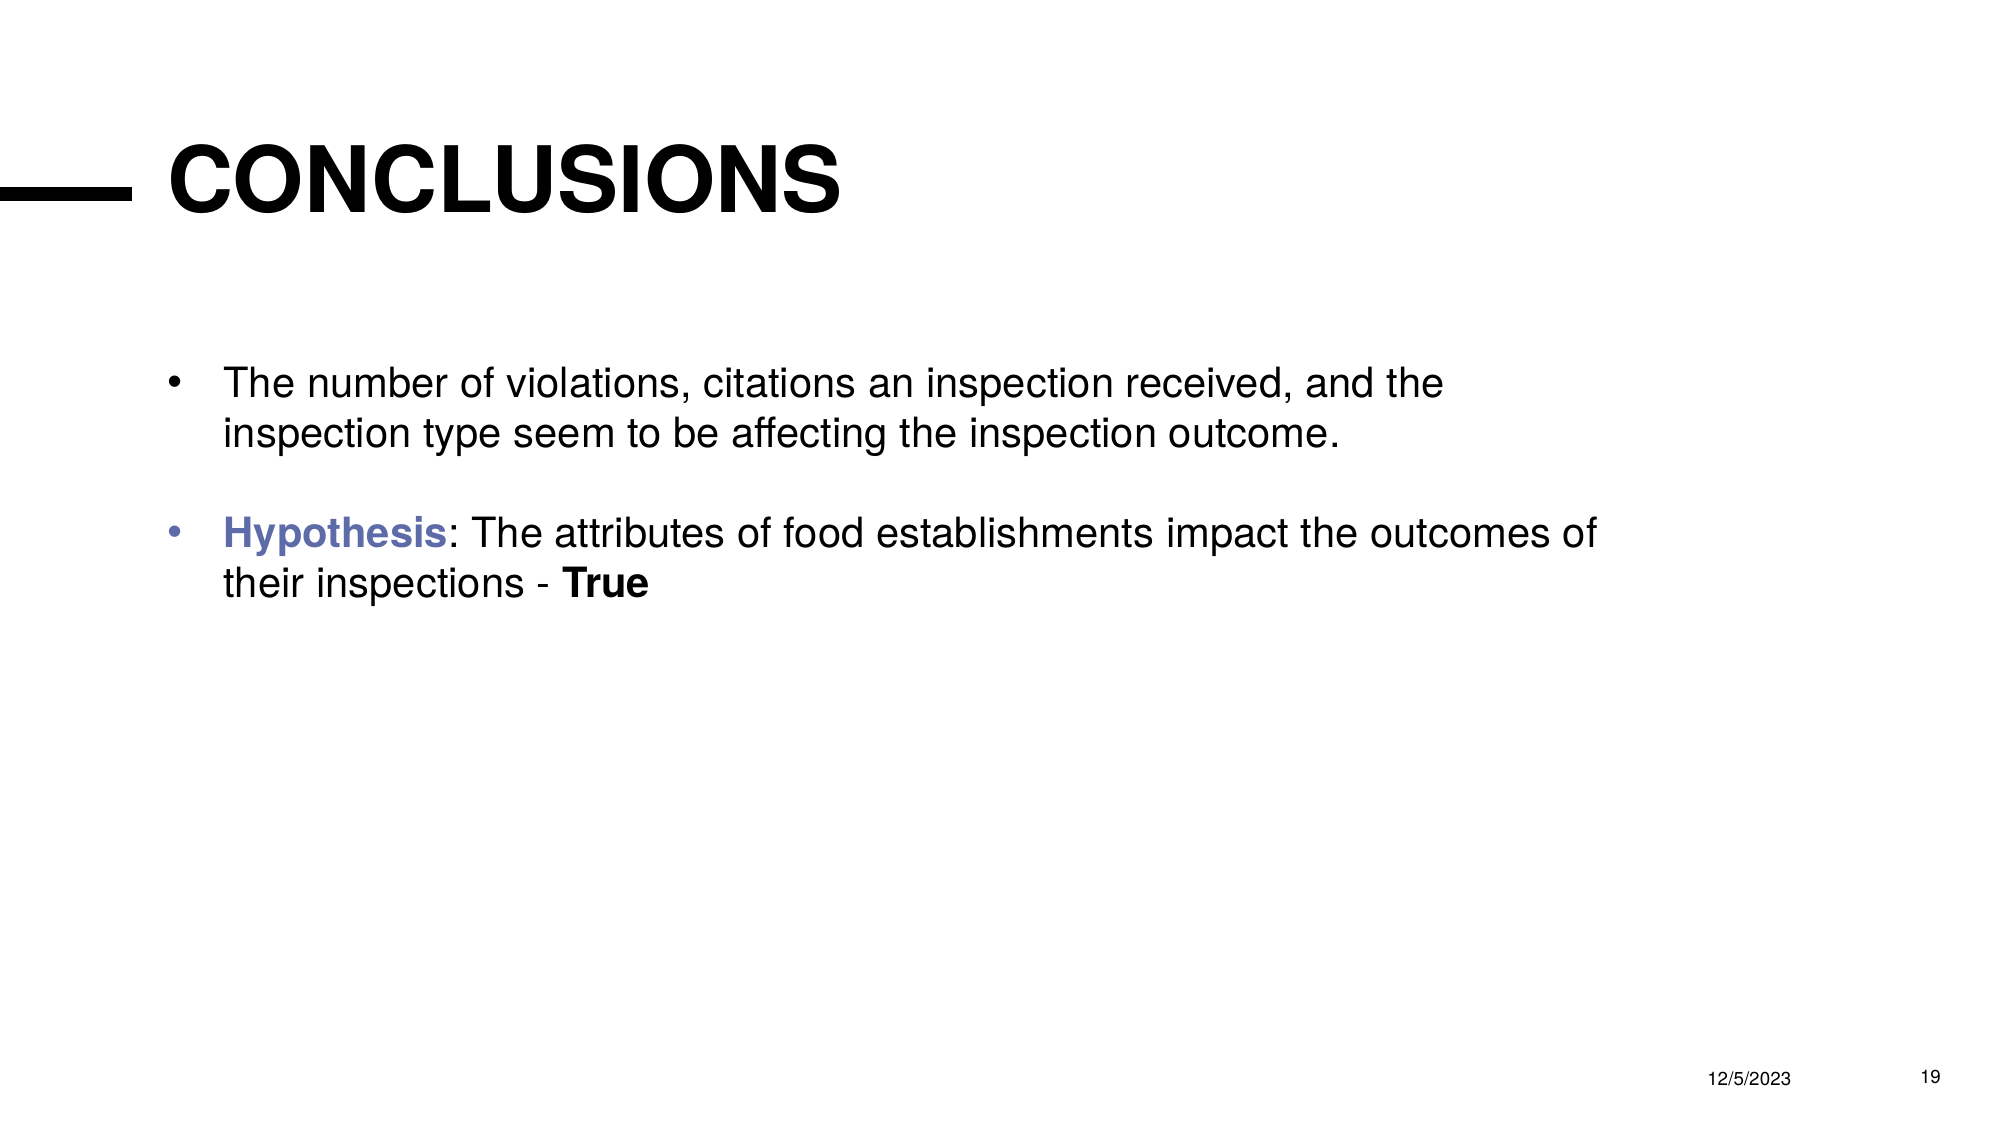

# Conclusions
The number of violations, citations an inspection received, and the inspection type seem to be affecting the inspection outcome.

Hypothesis: The attributes of food establishments impact the outcomes of their inspections - True
12/5/2023
19